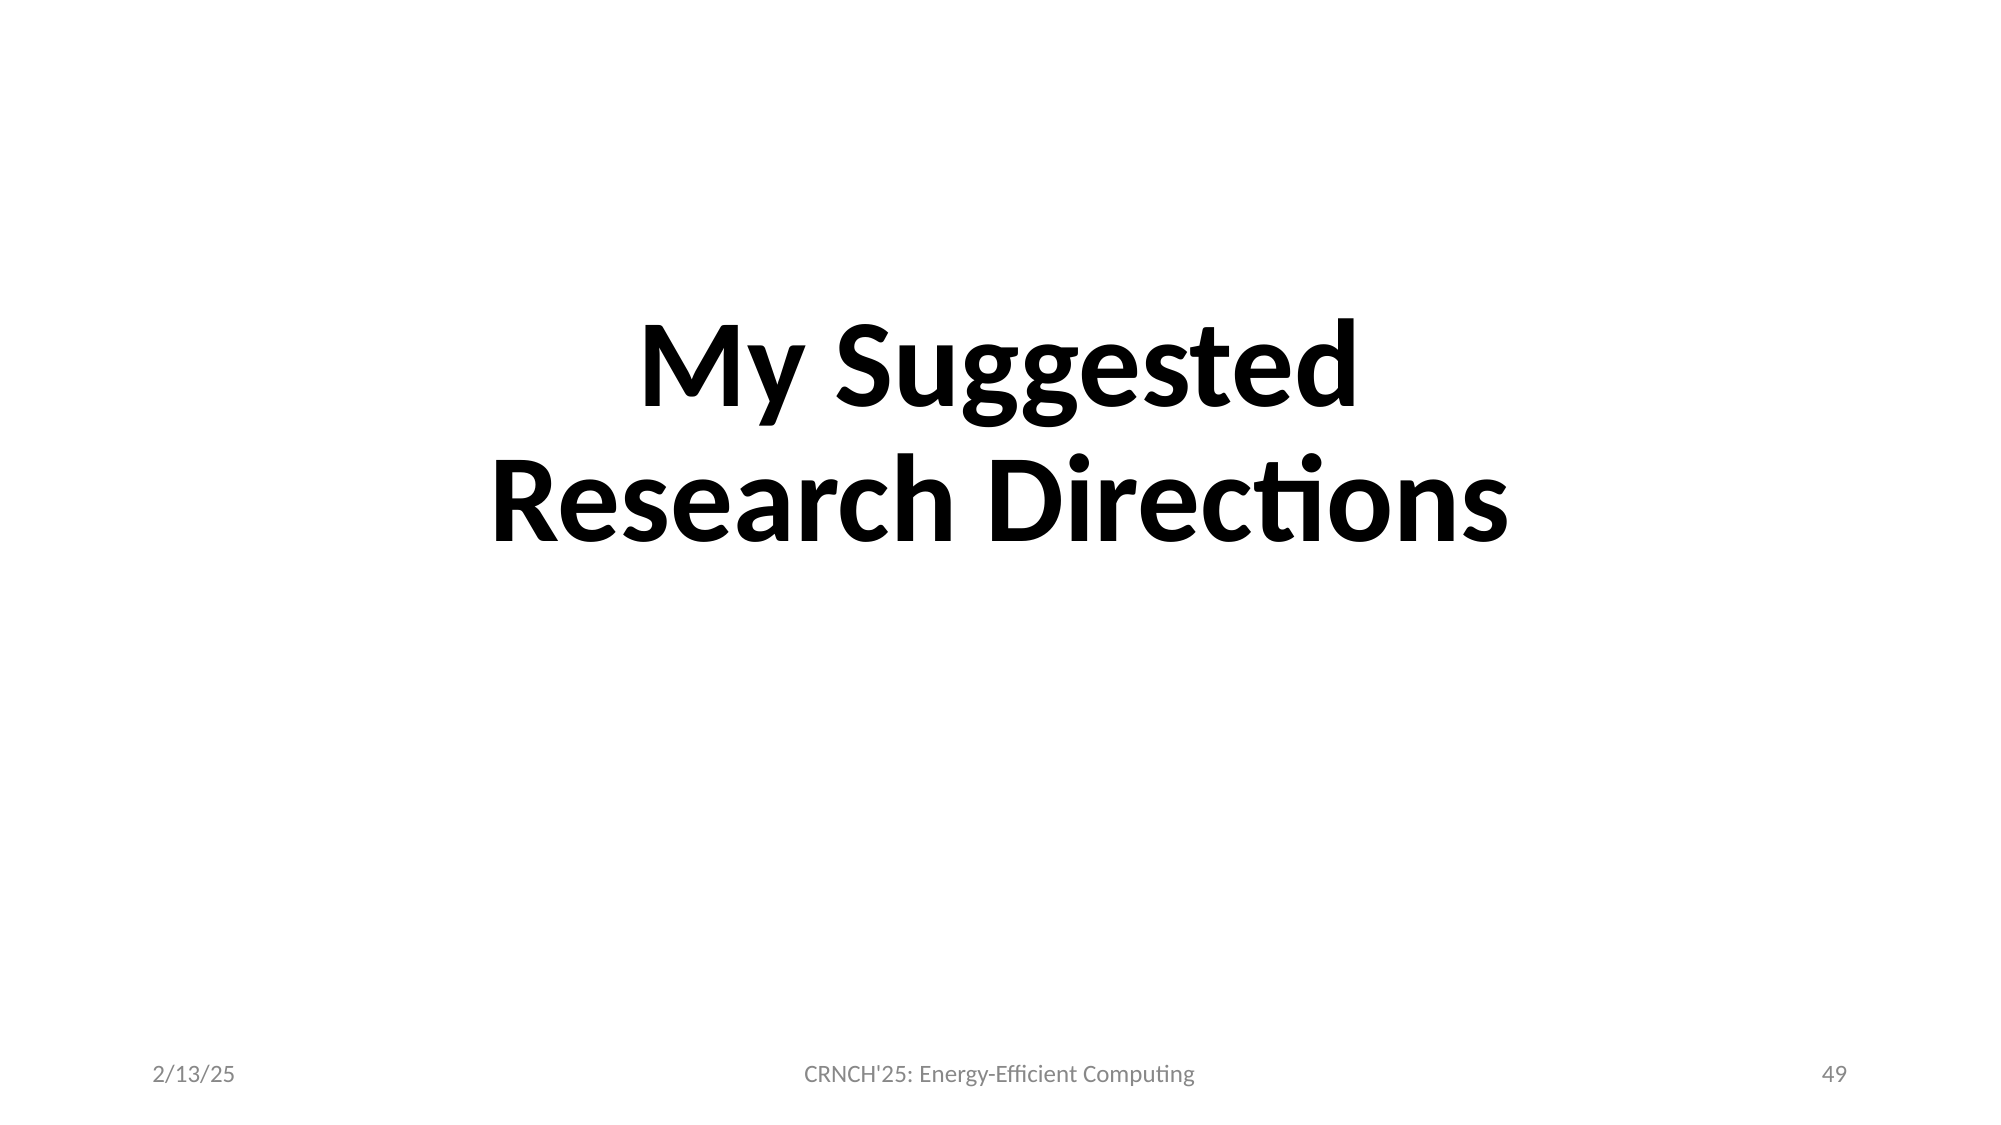

# My Suggested Research Directions

2/13/25
CRNCH'25: Energy-Efficient Computing
49